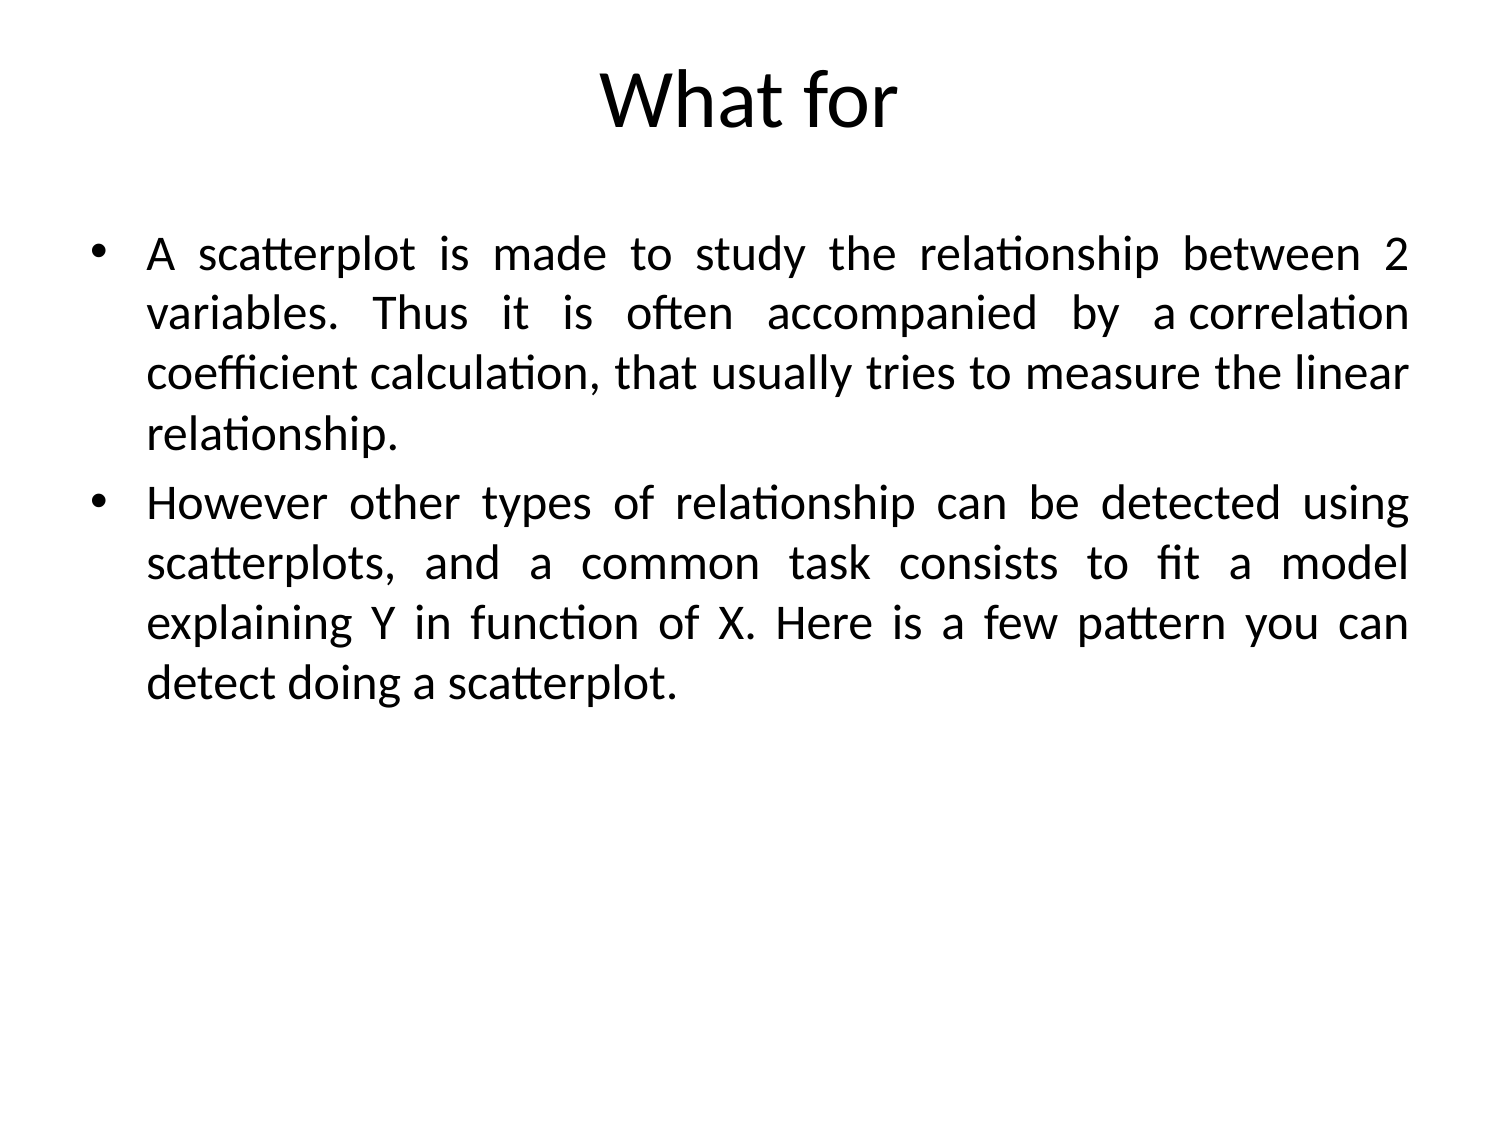

# What for
A scatterplot is made to study the relationship between 2 variables. Thus it is often accompanied by a correlation coefficient calculation, that usually tries to measure the linear relationship.
However other types of relationship can be detected using scatterplots, and a common task consists to fit a model explaining Y in function of X. Here is a few pattern you can detect doing a scatterplot.